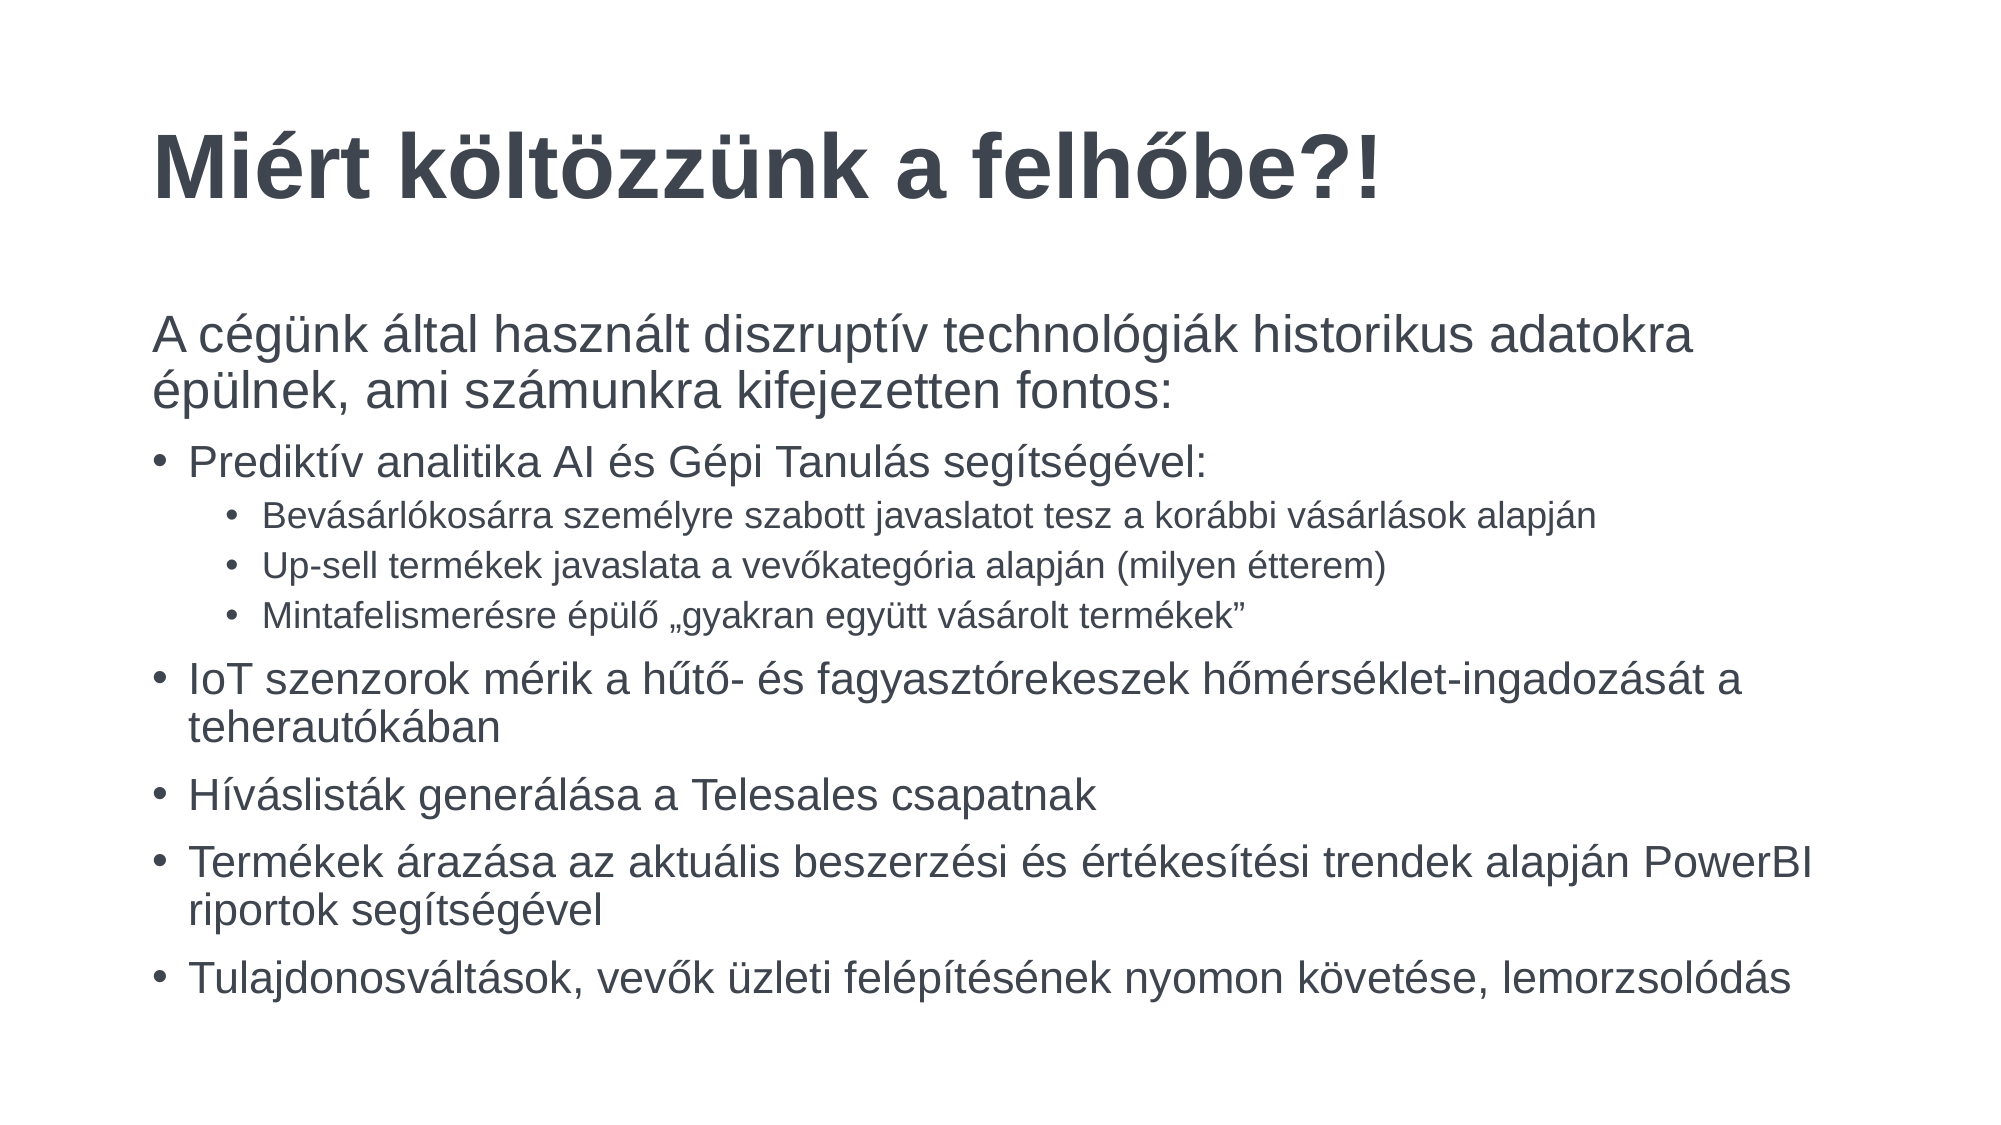

# Miért költözzünk a felhőbe?!
A cégünk által használt diszruptív technológiák historikus adatokra épülnek, ami számunkra kifejezetten fontos:
Prediktív analitika AI és Gépi Tanulás segítségével:
Bevásárlókosárra személyre szabott javaslatot tesz a korábbi vásárlások alapján
Up-sell termékek javaslata a vevőkategória alapján (milyen étterem)
Mintafelismerésre épülő „gyakran együtt vásárolt termékek”
IoT szenzorok mérik a hűtő- és fagyasztórekeszek hőmérséklet-ingadozását a teherautókában
Híváslisták generálása a Telesales csapatnak
Termékek árazása az aktuális beszerzési és értékesítési trendek alapján PowerBI riportok segítségével
Tulajdonosváltások, vevők üzleti felépítésének nyomon követése, lemorzsolódás